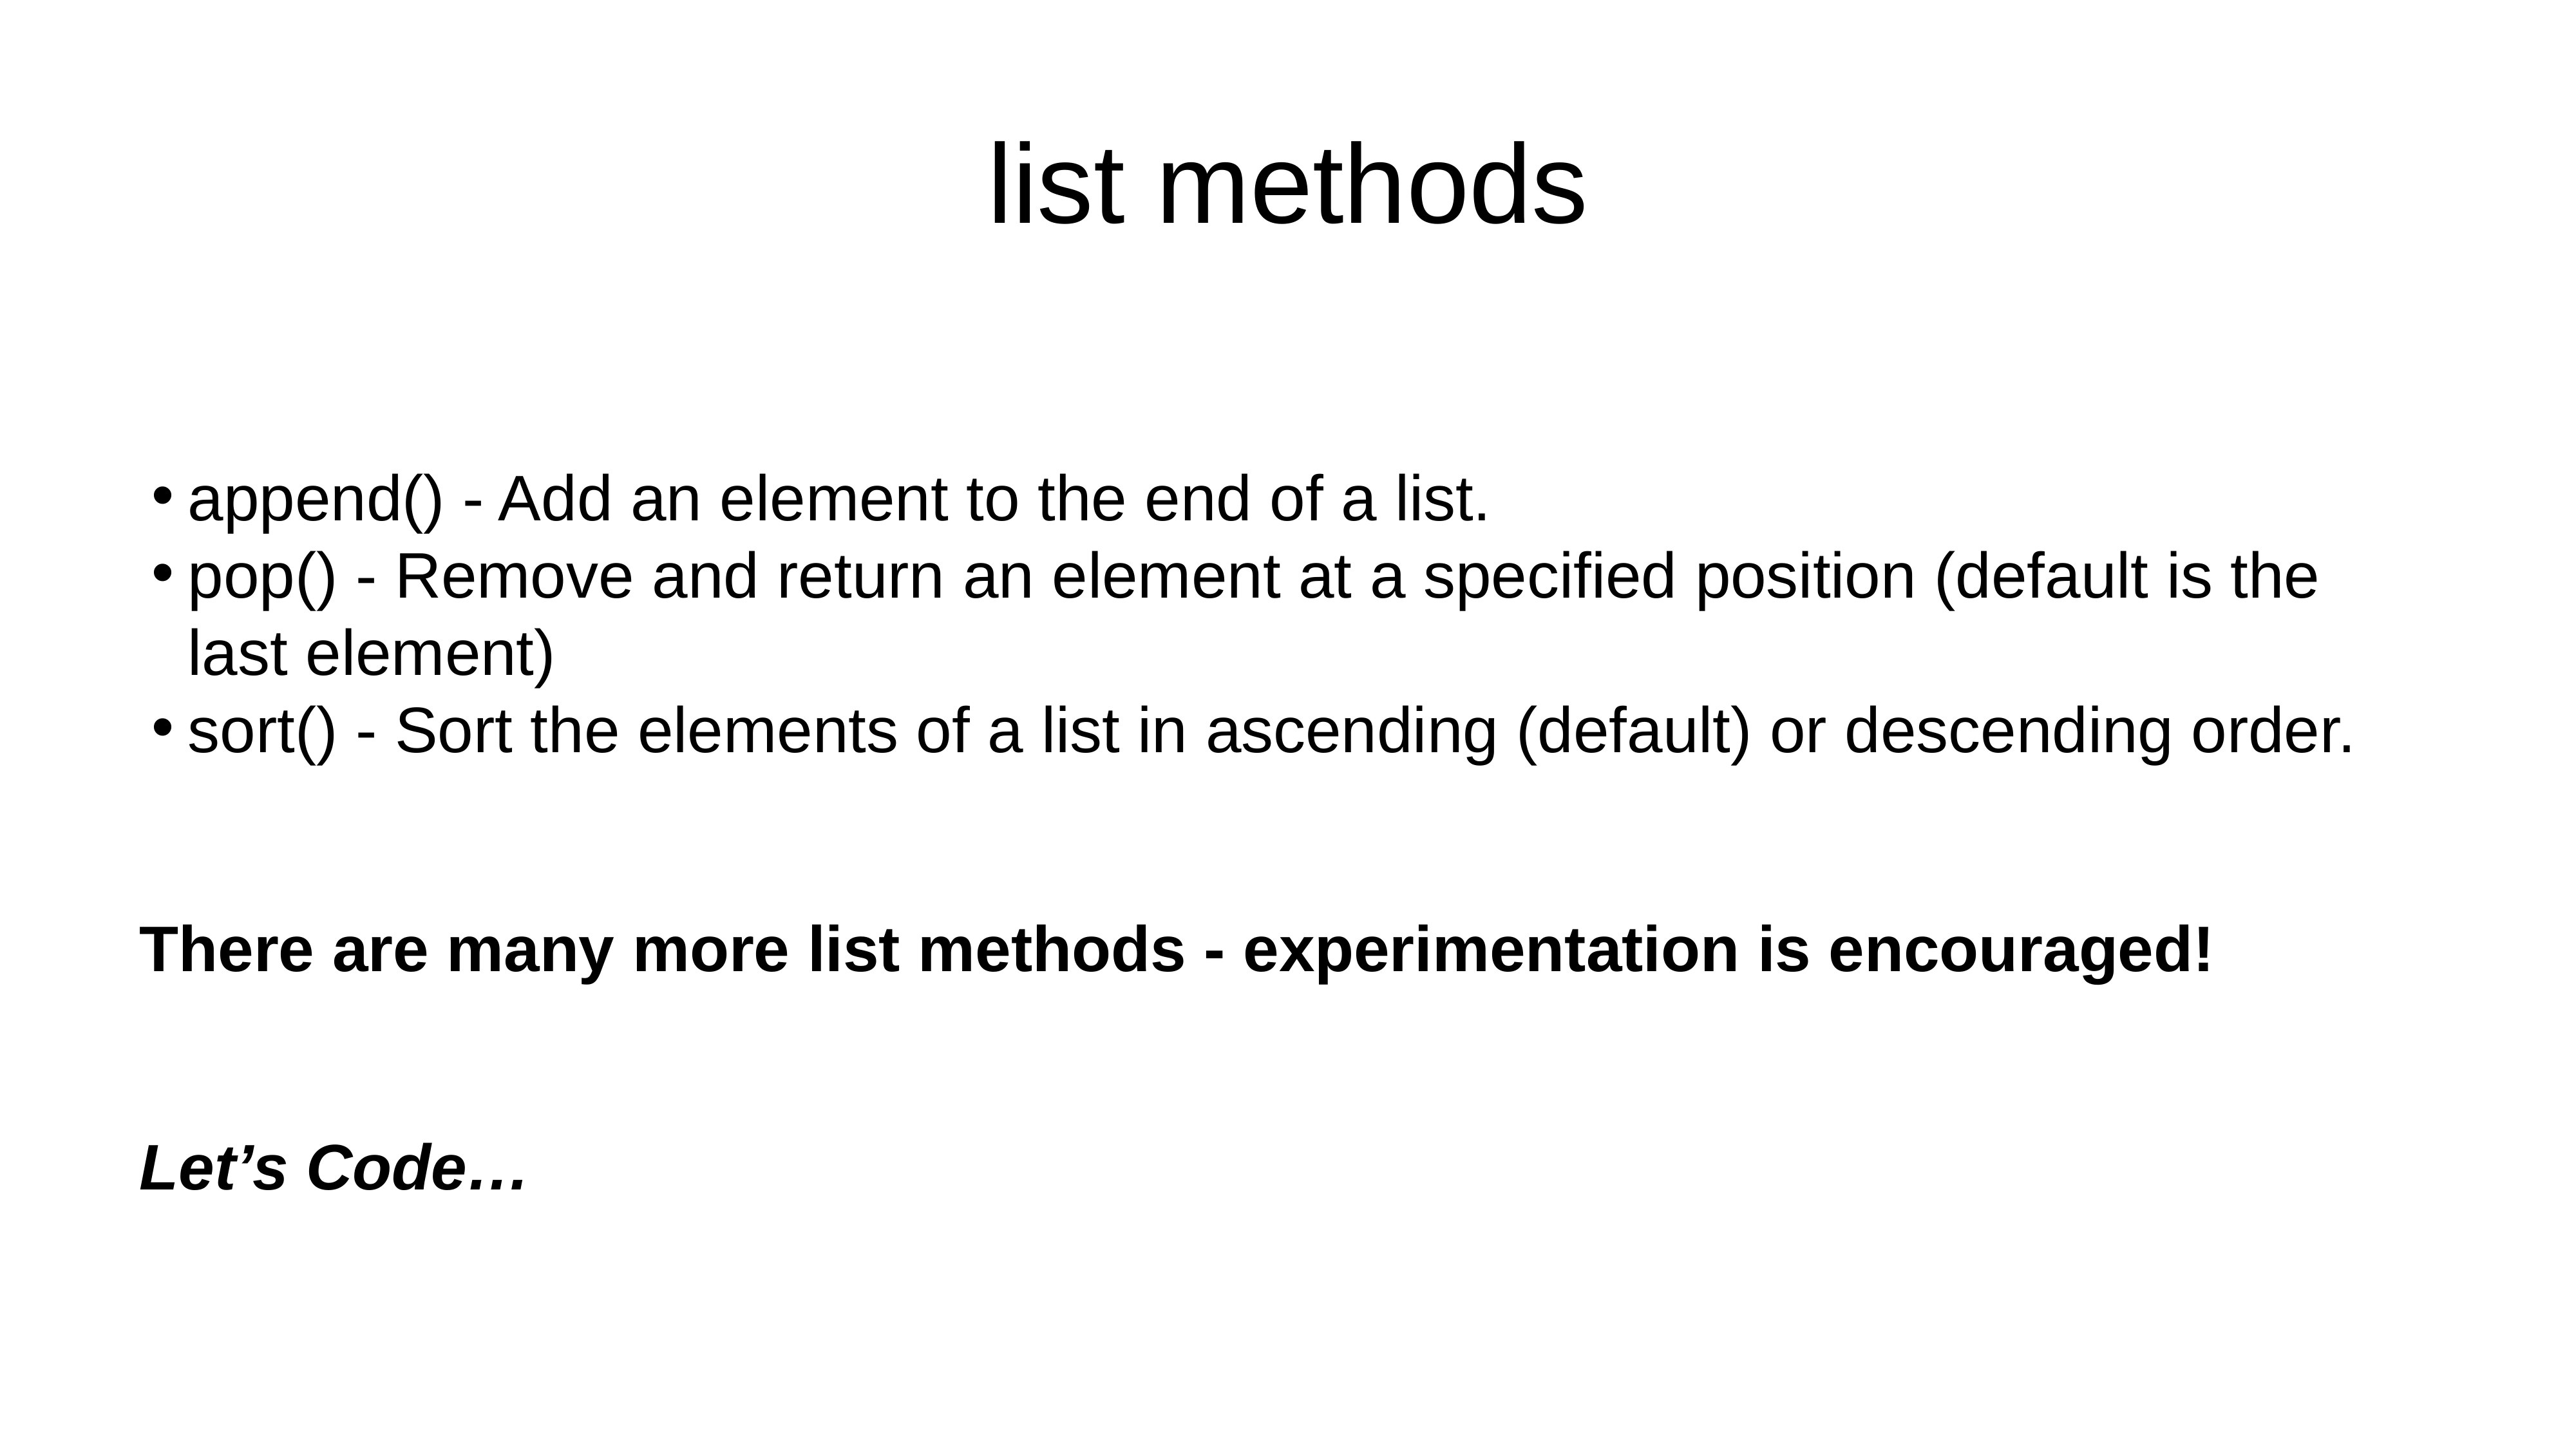

# list methods
append() - Add an element to the end of a list.
pop() - Remove and return an element at a specified position (default is the last element)
sort() - Sort the elements of a list in ascending (default) or descending order.

There are many more list methods - experimentation is encouraged!

Let’s Code…